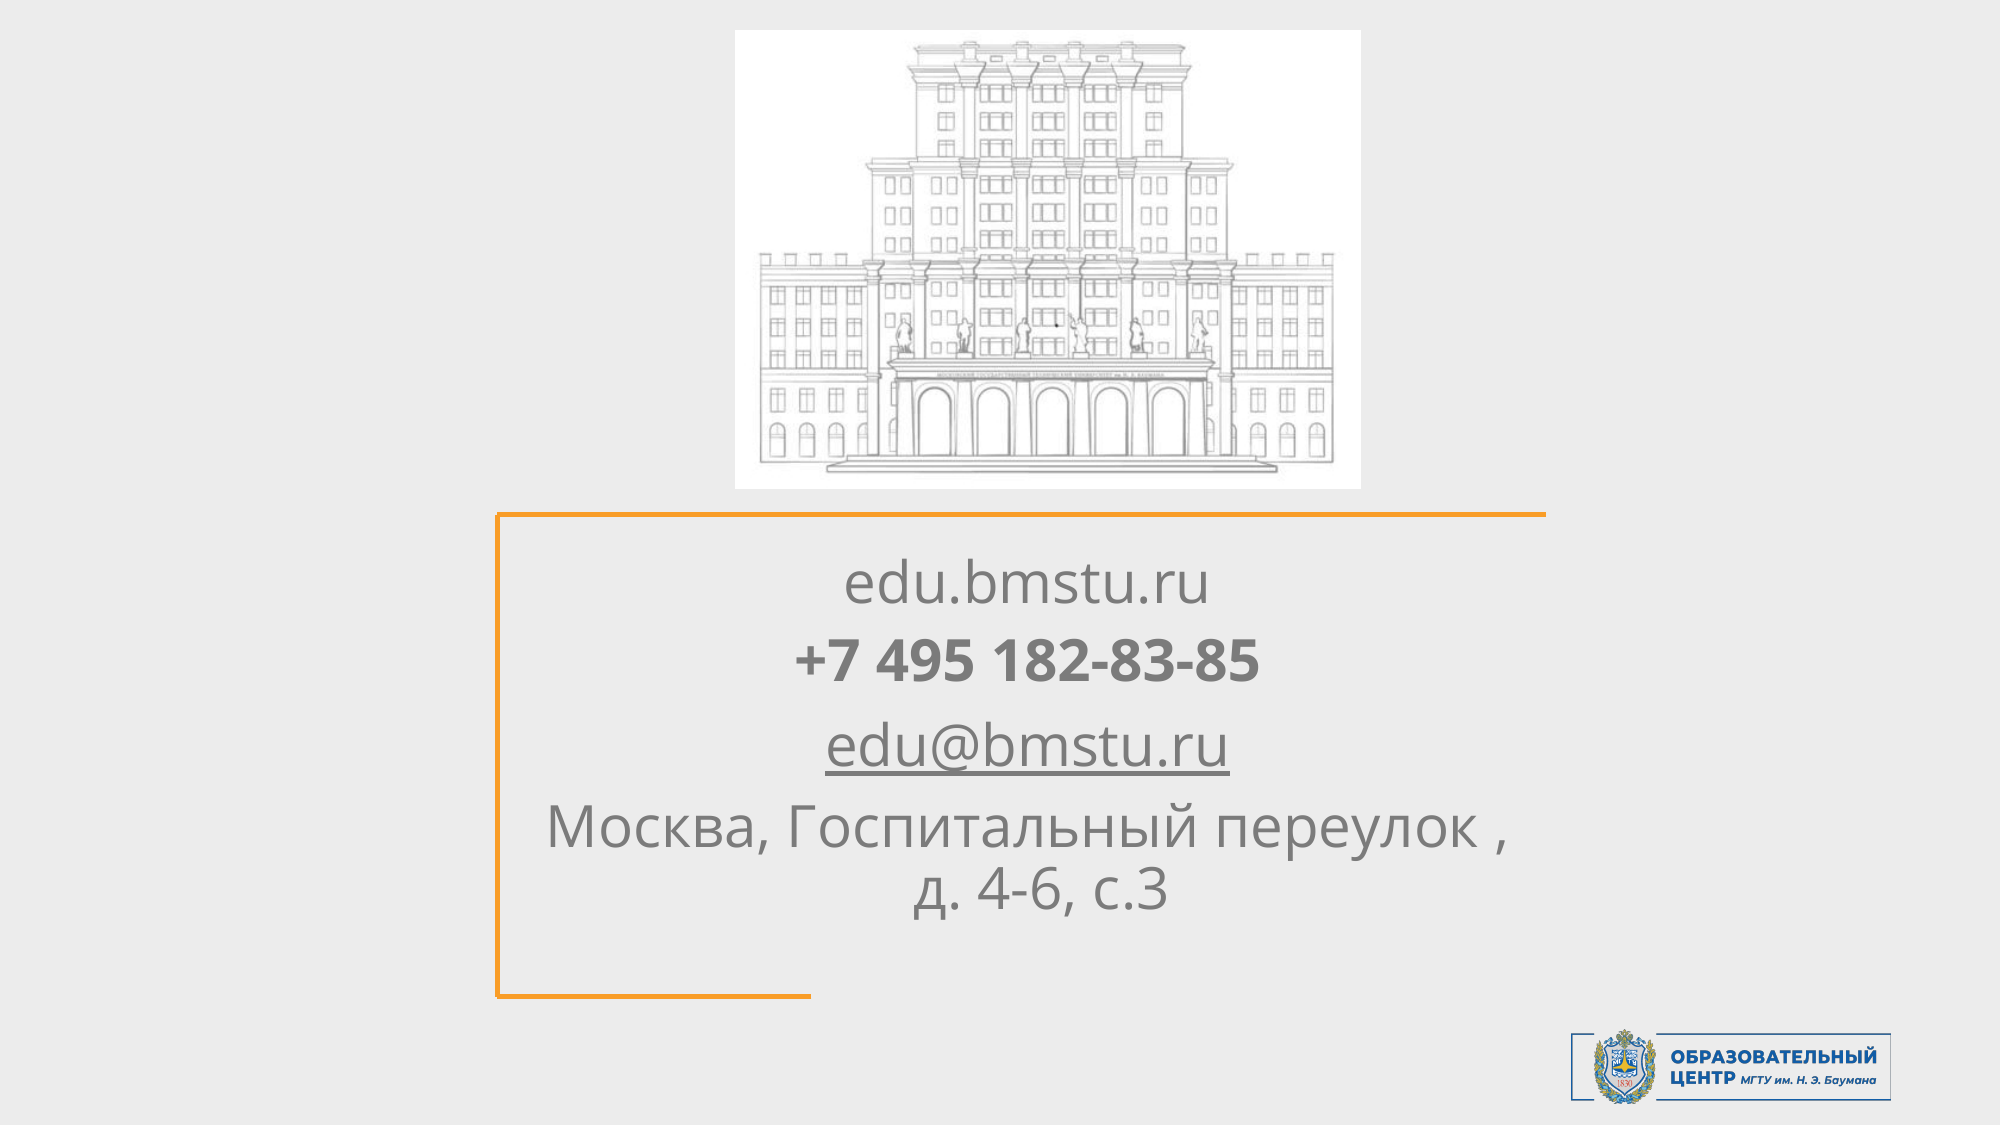

edu.bmstu.ru
+7 495 182-83-85
edu@bmstu.ru
Москва, Госпитальный переулок , д. 4-6, с.3